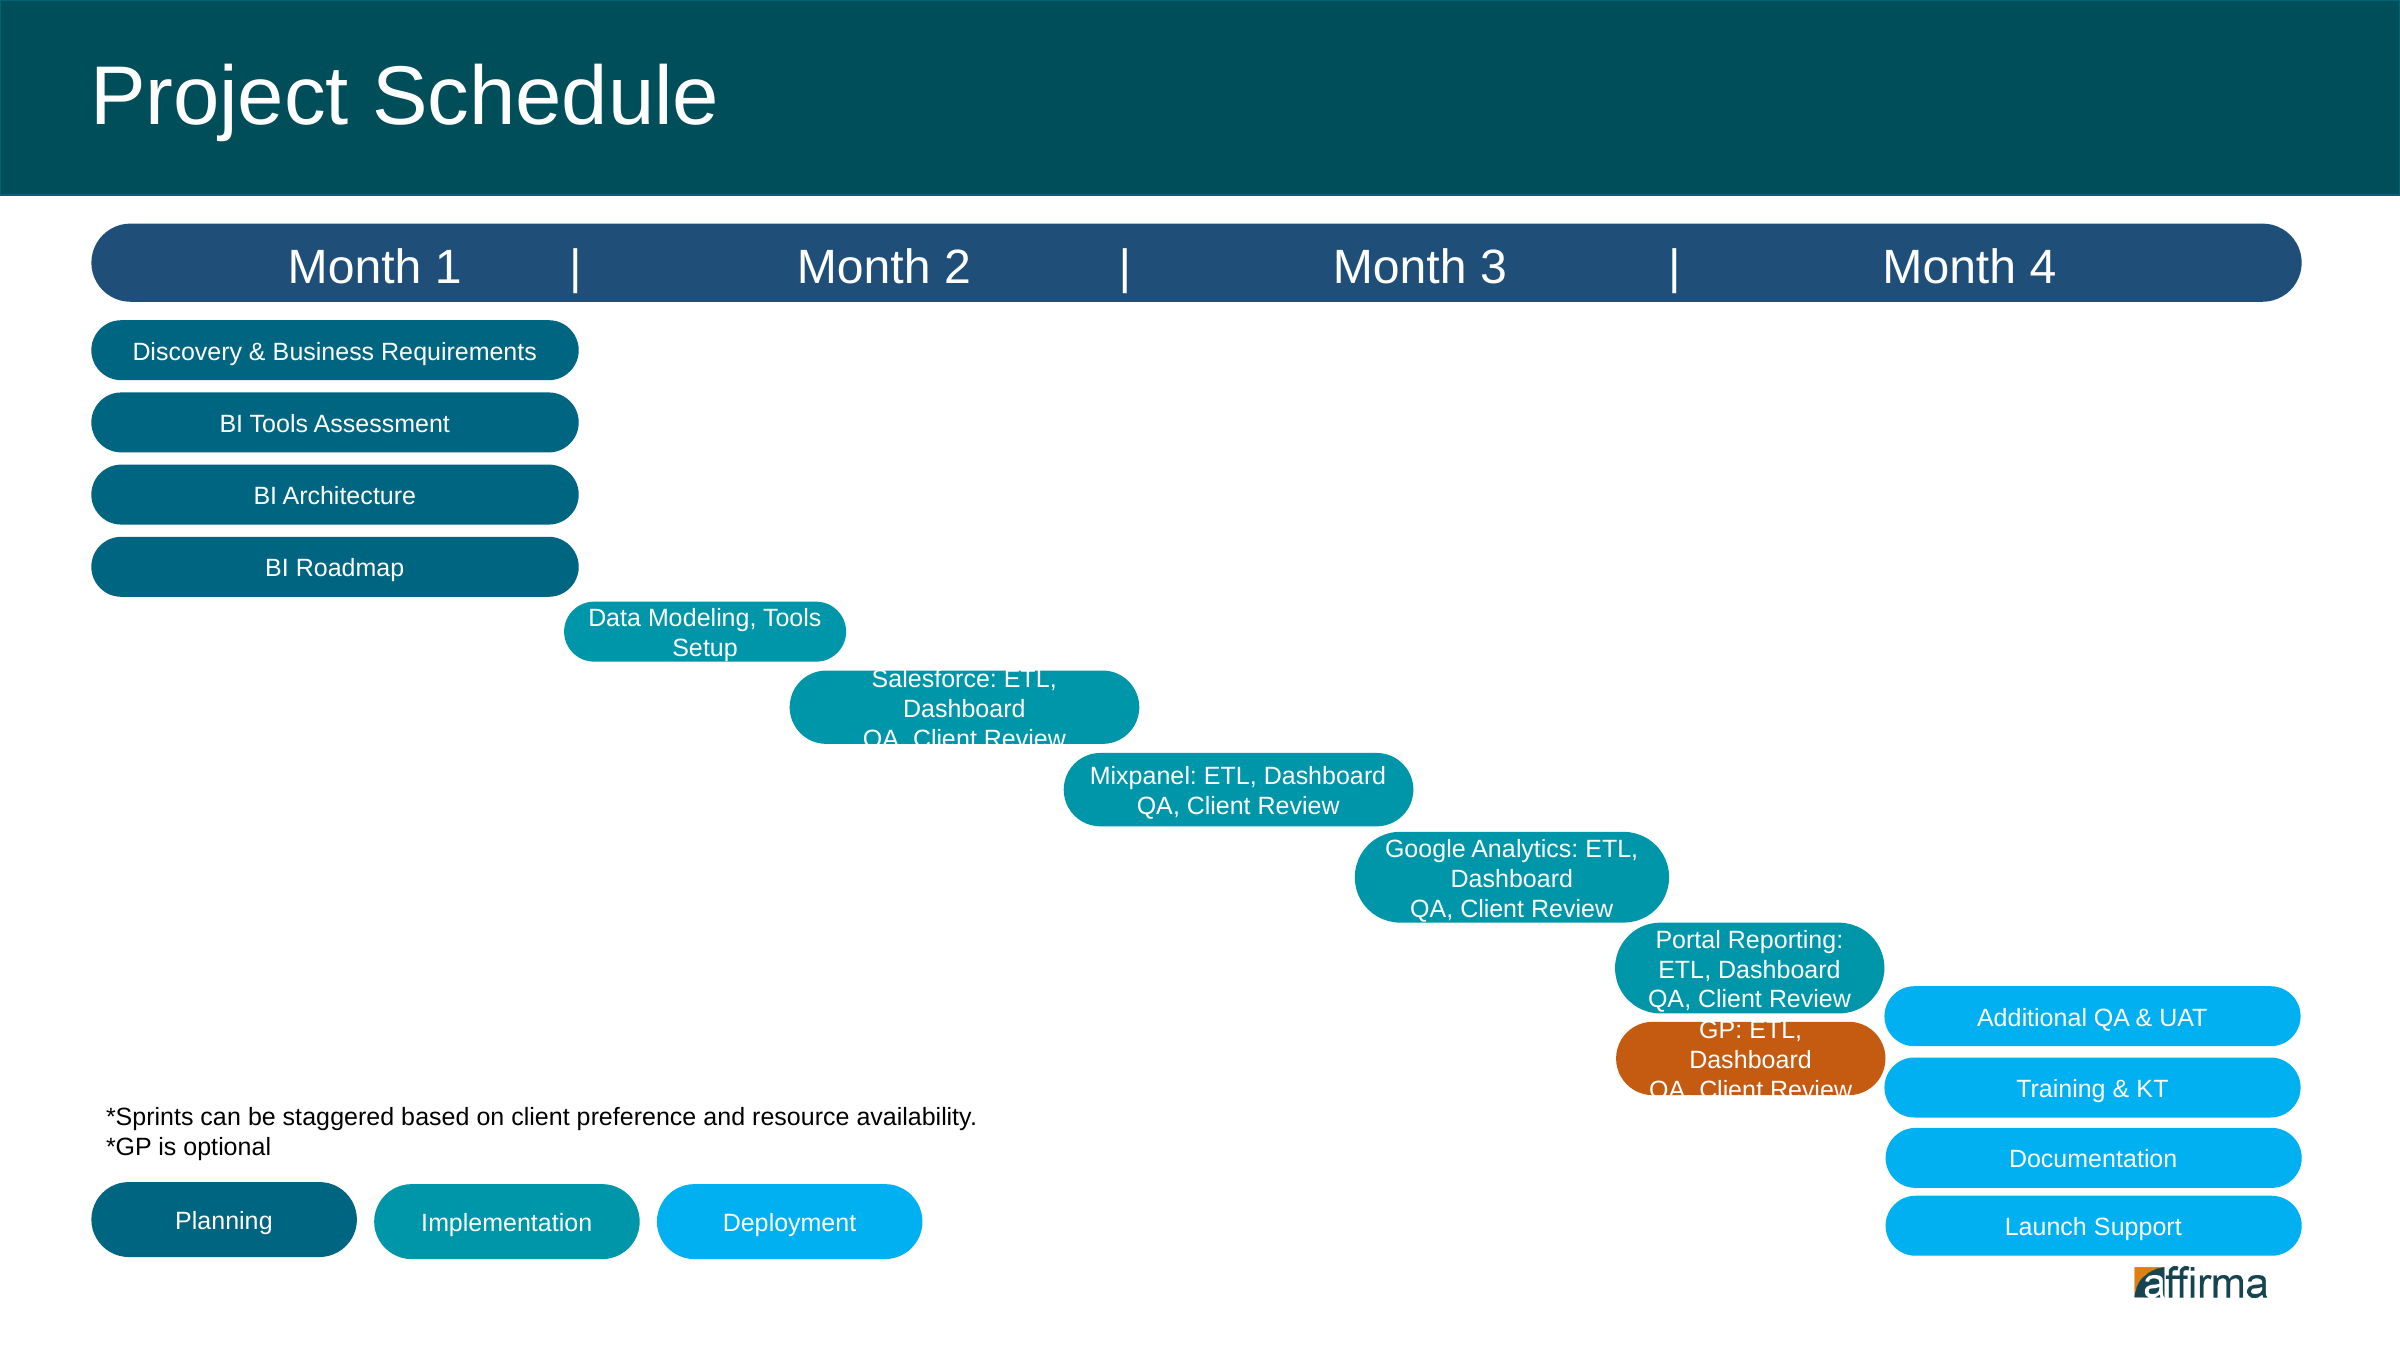

# Project Schedule

          Month 1        |                Month 2           |               Month 3            |               Month 4
Discovery & Business Requirements
BI Tools Assessment
BI Architecture
BI Roadmap
Data Modeling, Tools Setup
Salesforce: ETL, Dashboard
QA, Client Review
Mixpanel: ETL, Dashboard
QA, Client Review
Google Analytics: ETL, Dashboard
QA, Client Review
Portal Reporting: ETL, Dashboard
QA, Client Review
Additional QA & UAT
GP: ETL, Dashboard
QA, Client Review
Training & KT
*Sprints can be staggered based on client preference and resource availability.
*GP is optional
Documentation
Planning
Implementation
Deployment
Launch Support